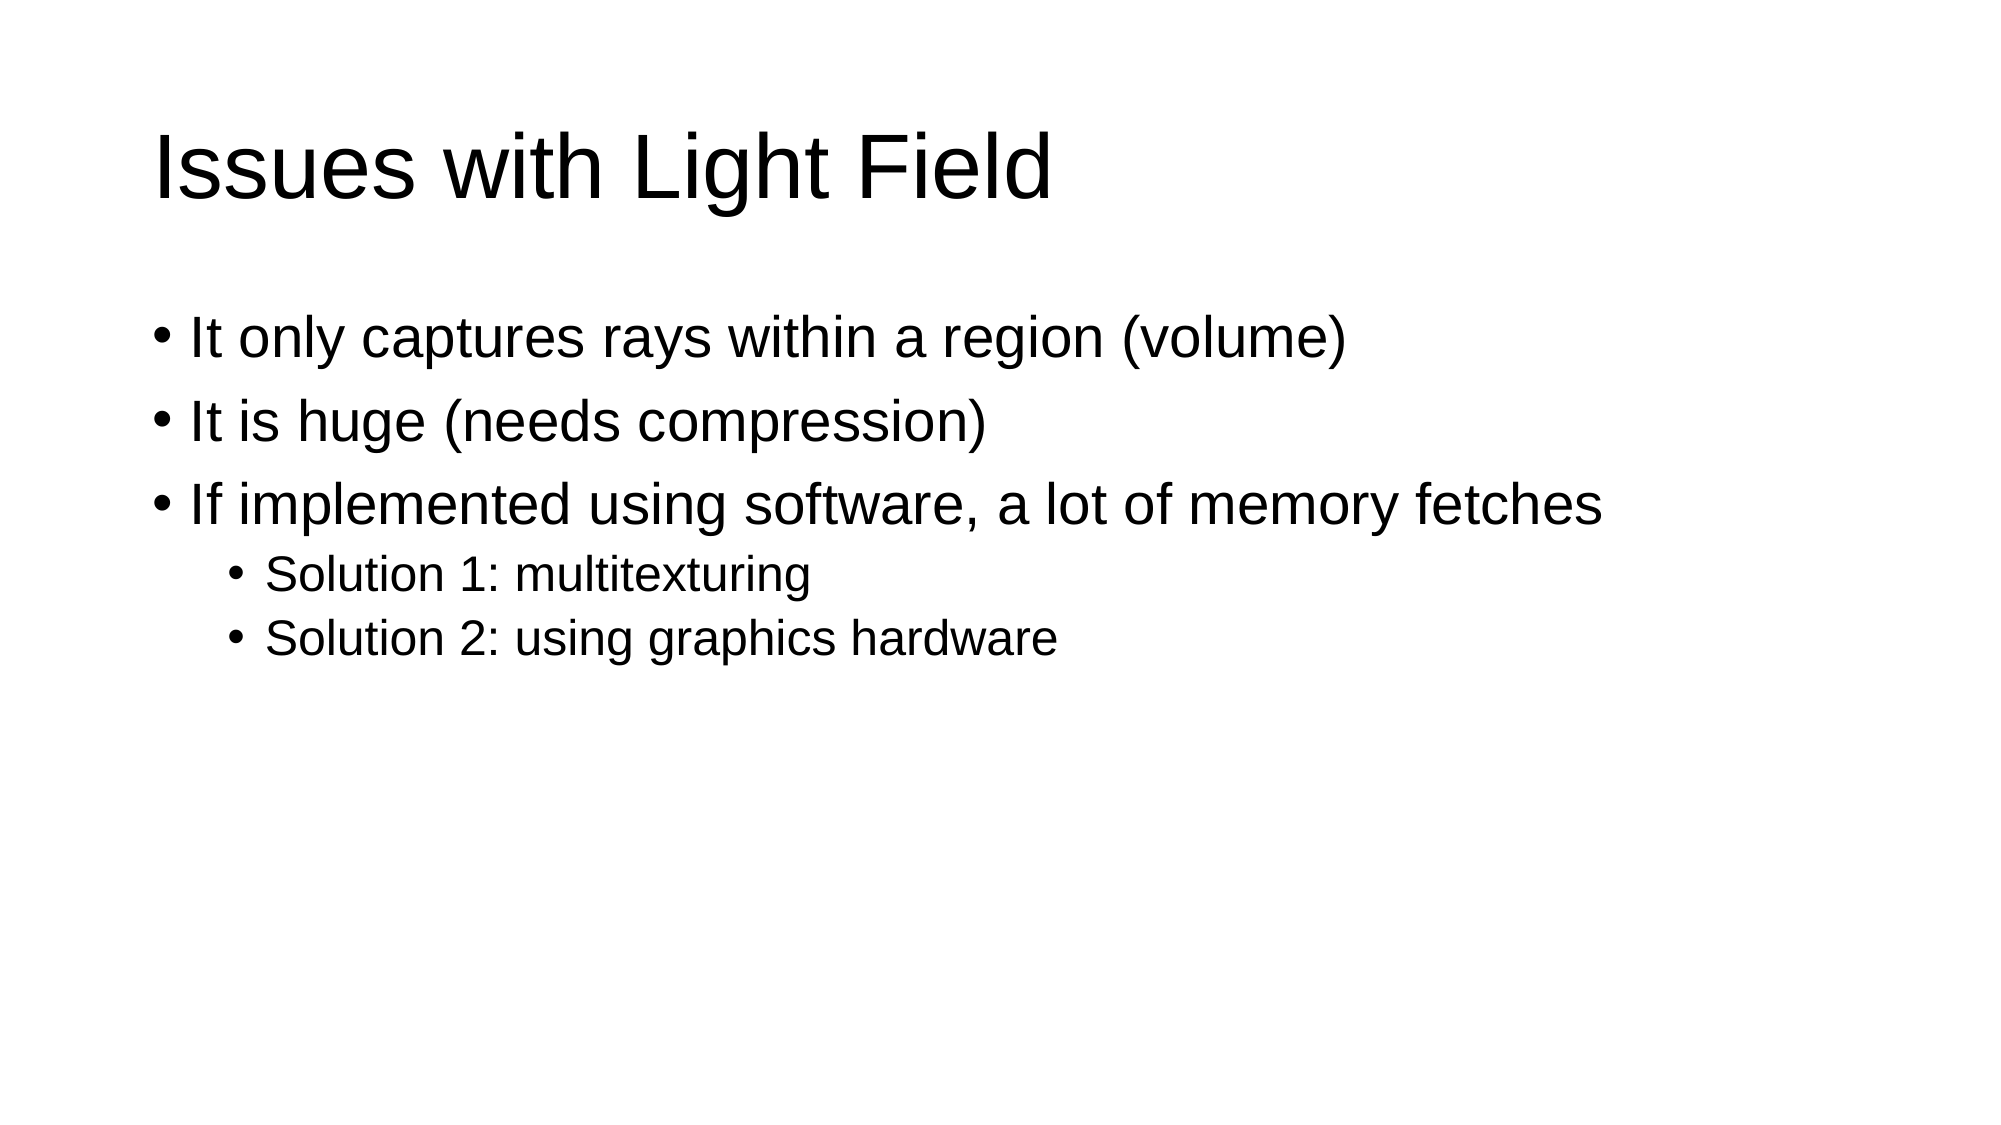

# Issues with Light Field
It only captures rays within a region (volume)
It is huge (needs compression)
If implemented using software, a lot of memory fetches
Solution 1: multitexturing
Solution 2: using graphics hardware